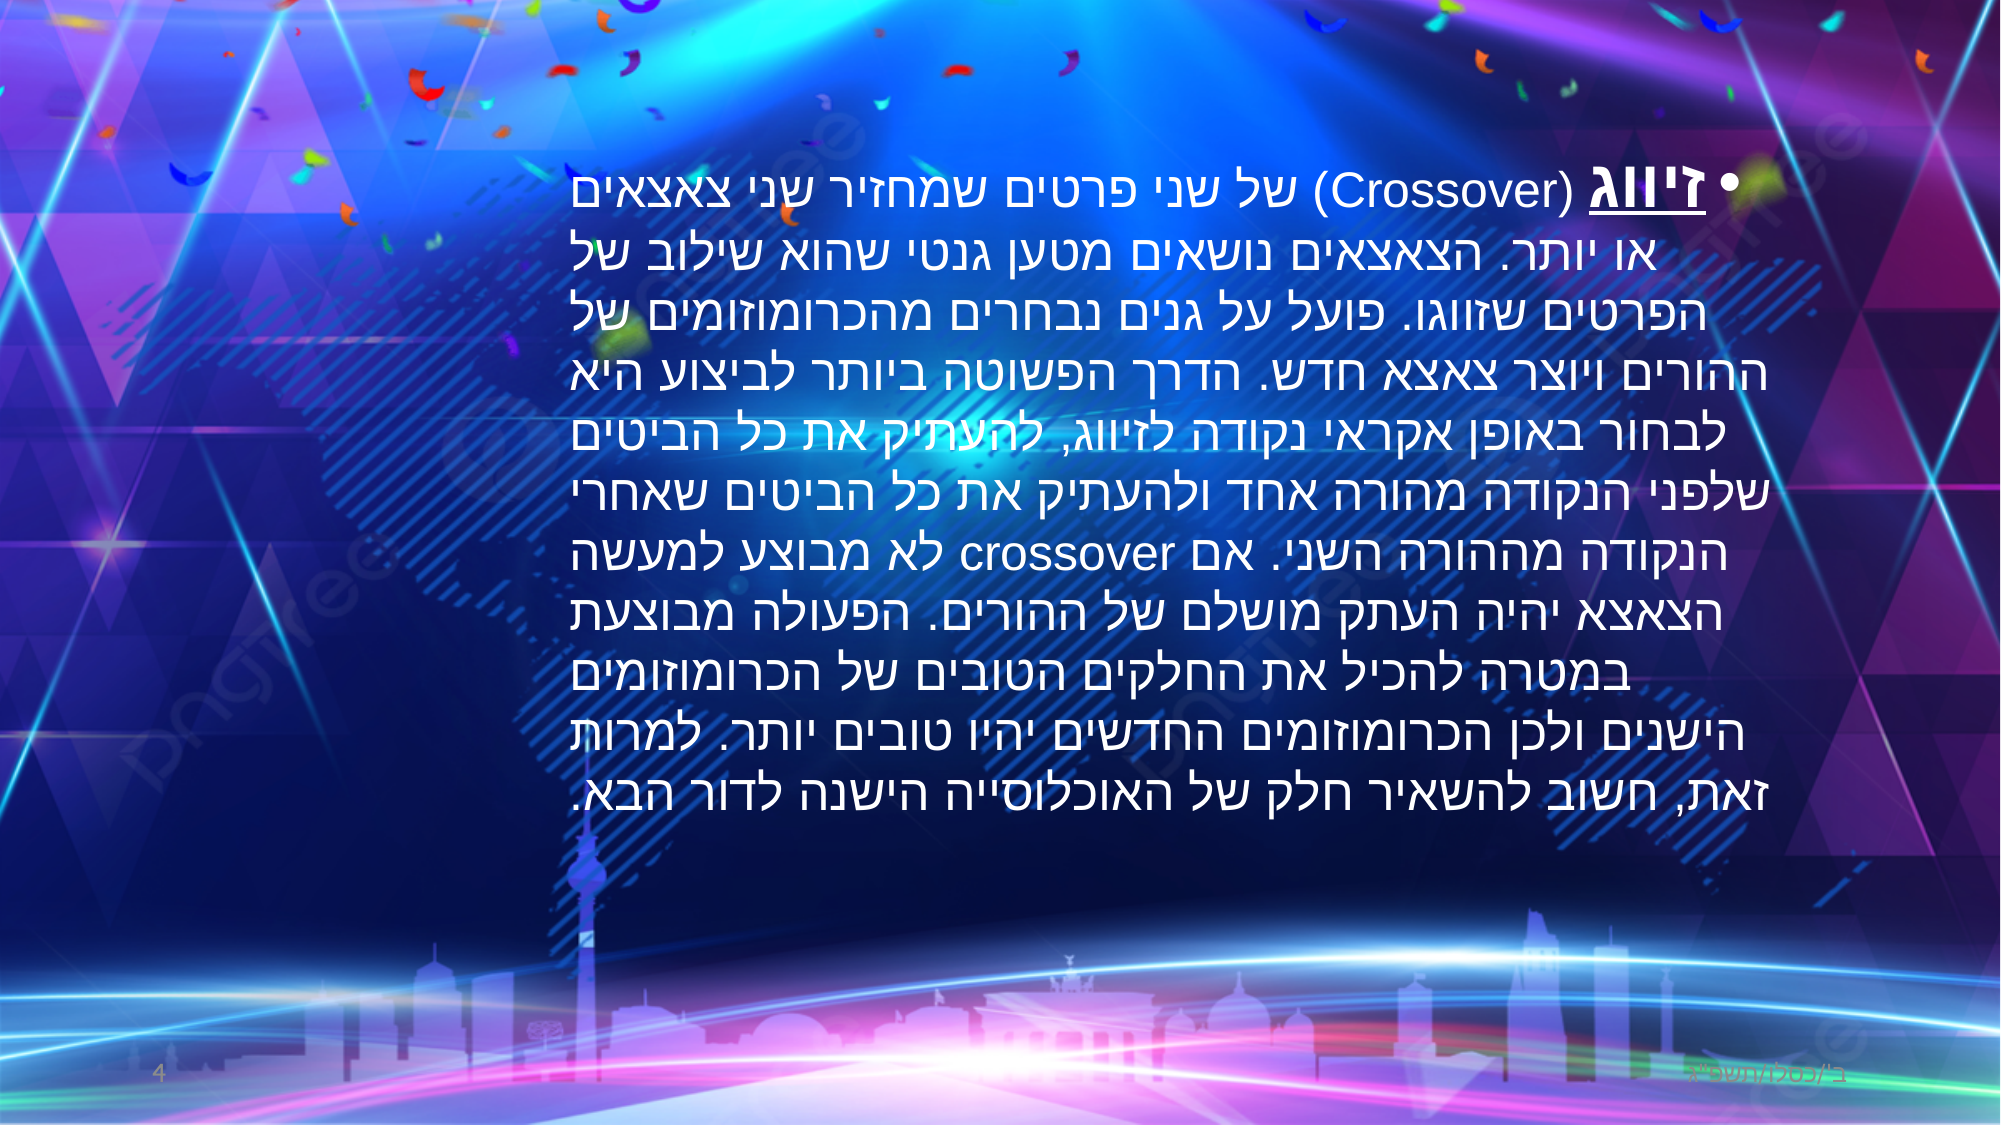

זיווג (Crossover) של שני פרטים שמחזיר שני צאצאים או יותר. הצאצאים נושאים מטען גנטי שהוא שילוב של הפרטים שזווגו. פועל על גנים נבחרים מהכרומוזומים של ההורים ויוצר צאצא חדש. הדרך הפשוטה ביותר לביצוע היא לבחור באופן אקראי נקודה לזיווג, להעתיק את כל הביטים שלפני הנקודה מהורה אחד ולהעתיק את כל הביטים שאחרי הנקודה מההורה השני. אם crossover לא מבוצע למעשה הצאצא יהיה העתק מושלם של ההורים. הפעולה מבוצעת במטרה להכיל את החלקים הטובים של הכרומוזומים הישנים ולכן הכרומוזומים החדשים יהיו טובים יותר. למרות זאת, חשוב להשאיר חלק של האוכלוסייה הישנה לדור הבא.
4
ב'/כסלו/תשפ"ג